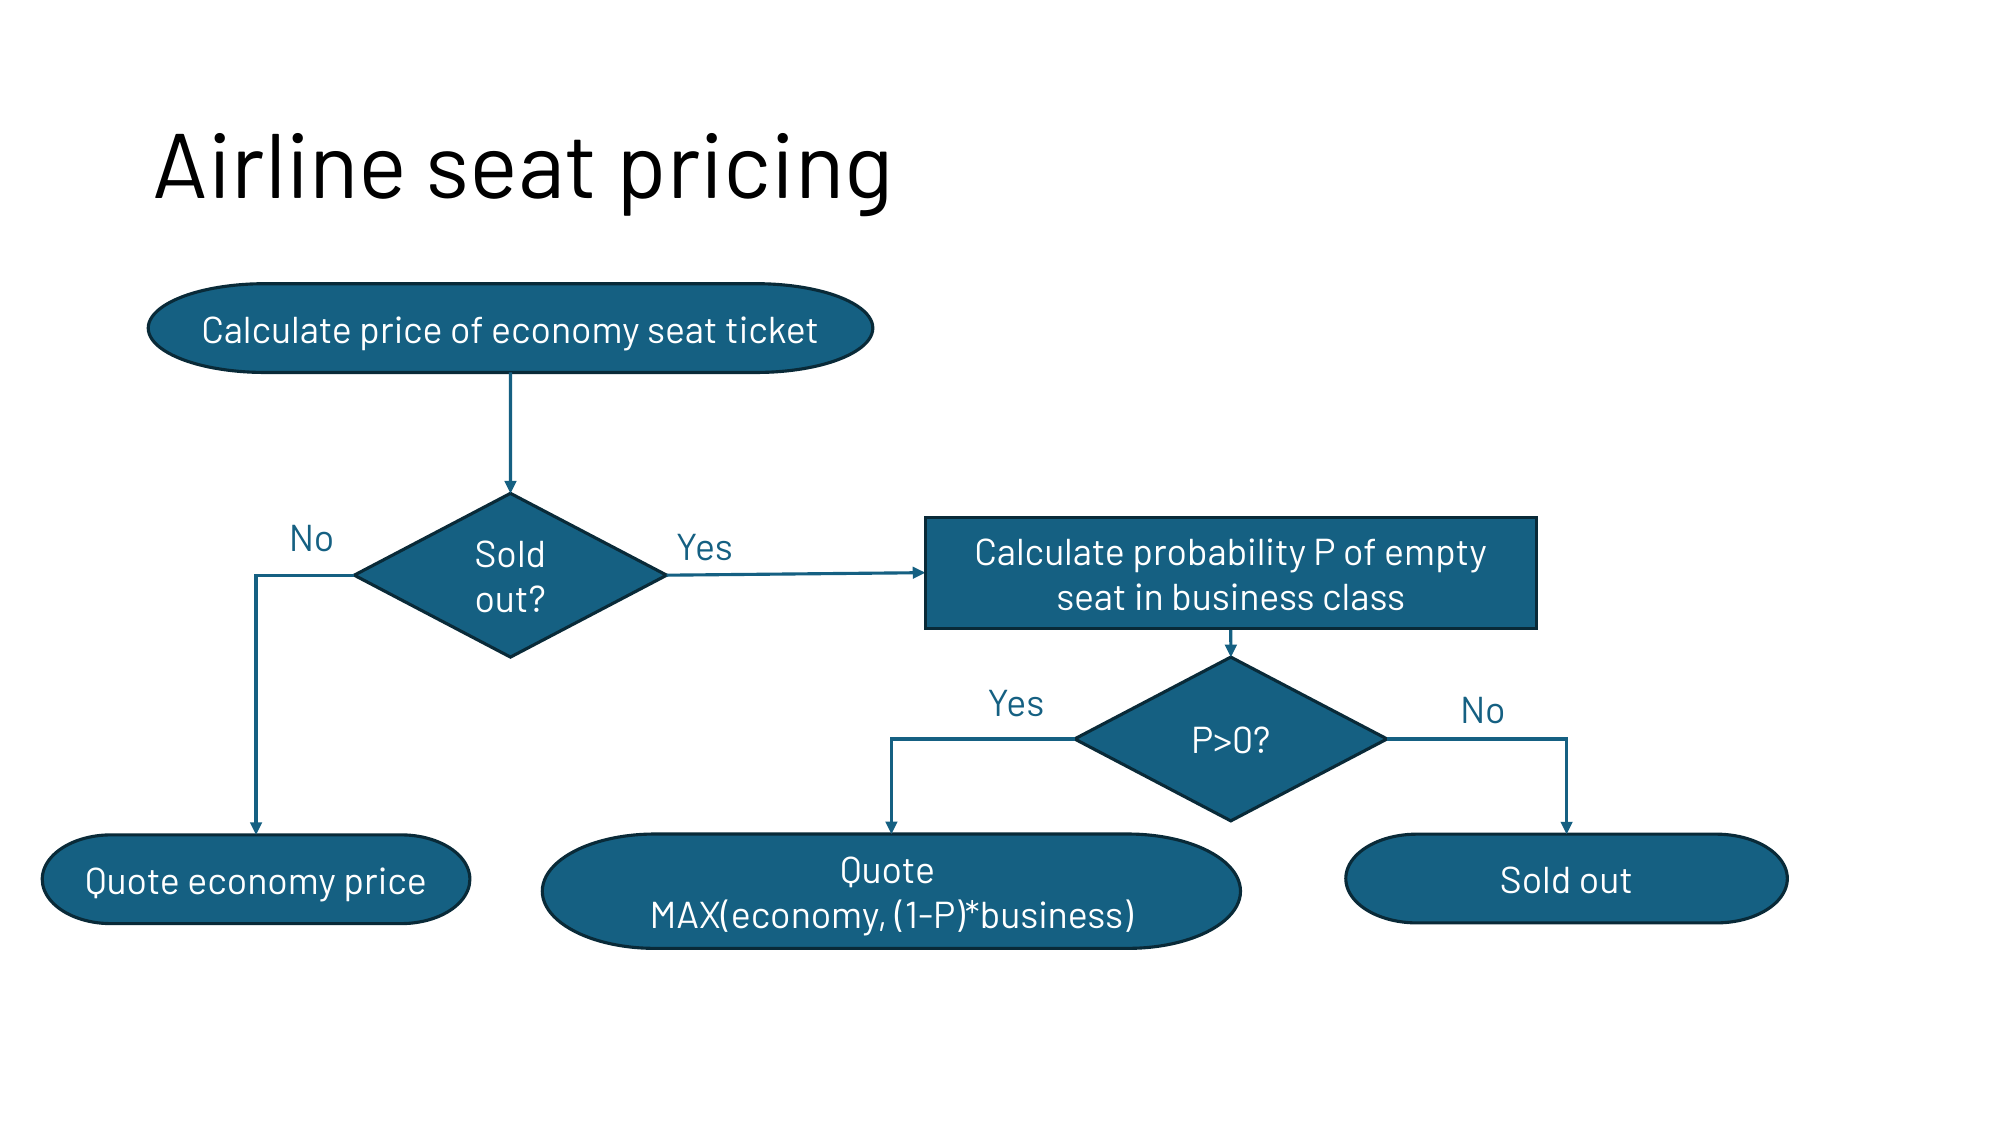

# Airline seat pricing
Calculate price of economy seat ticket
Sold out?
No
Yes
Calculate probability P of empty seat in business class
P>0?
Yes
No
Quote
MAX(economy, (1-P)*business)
Sold out
Quote economy price